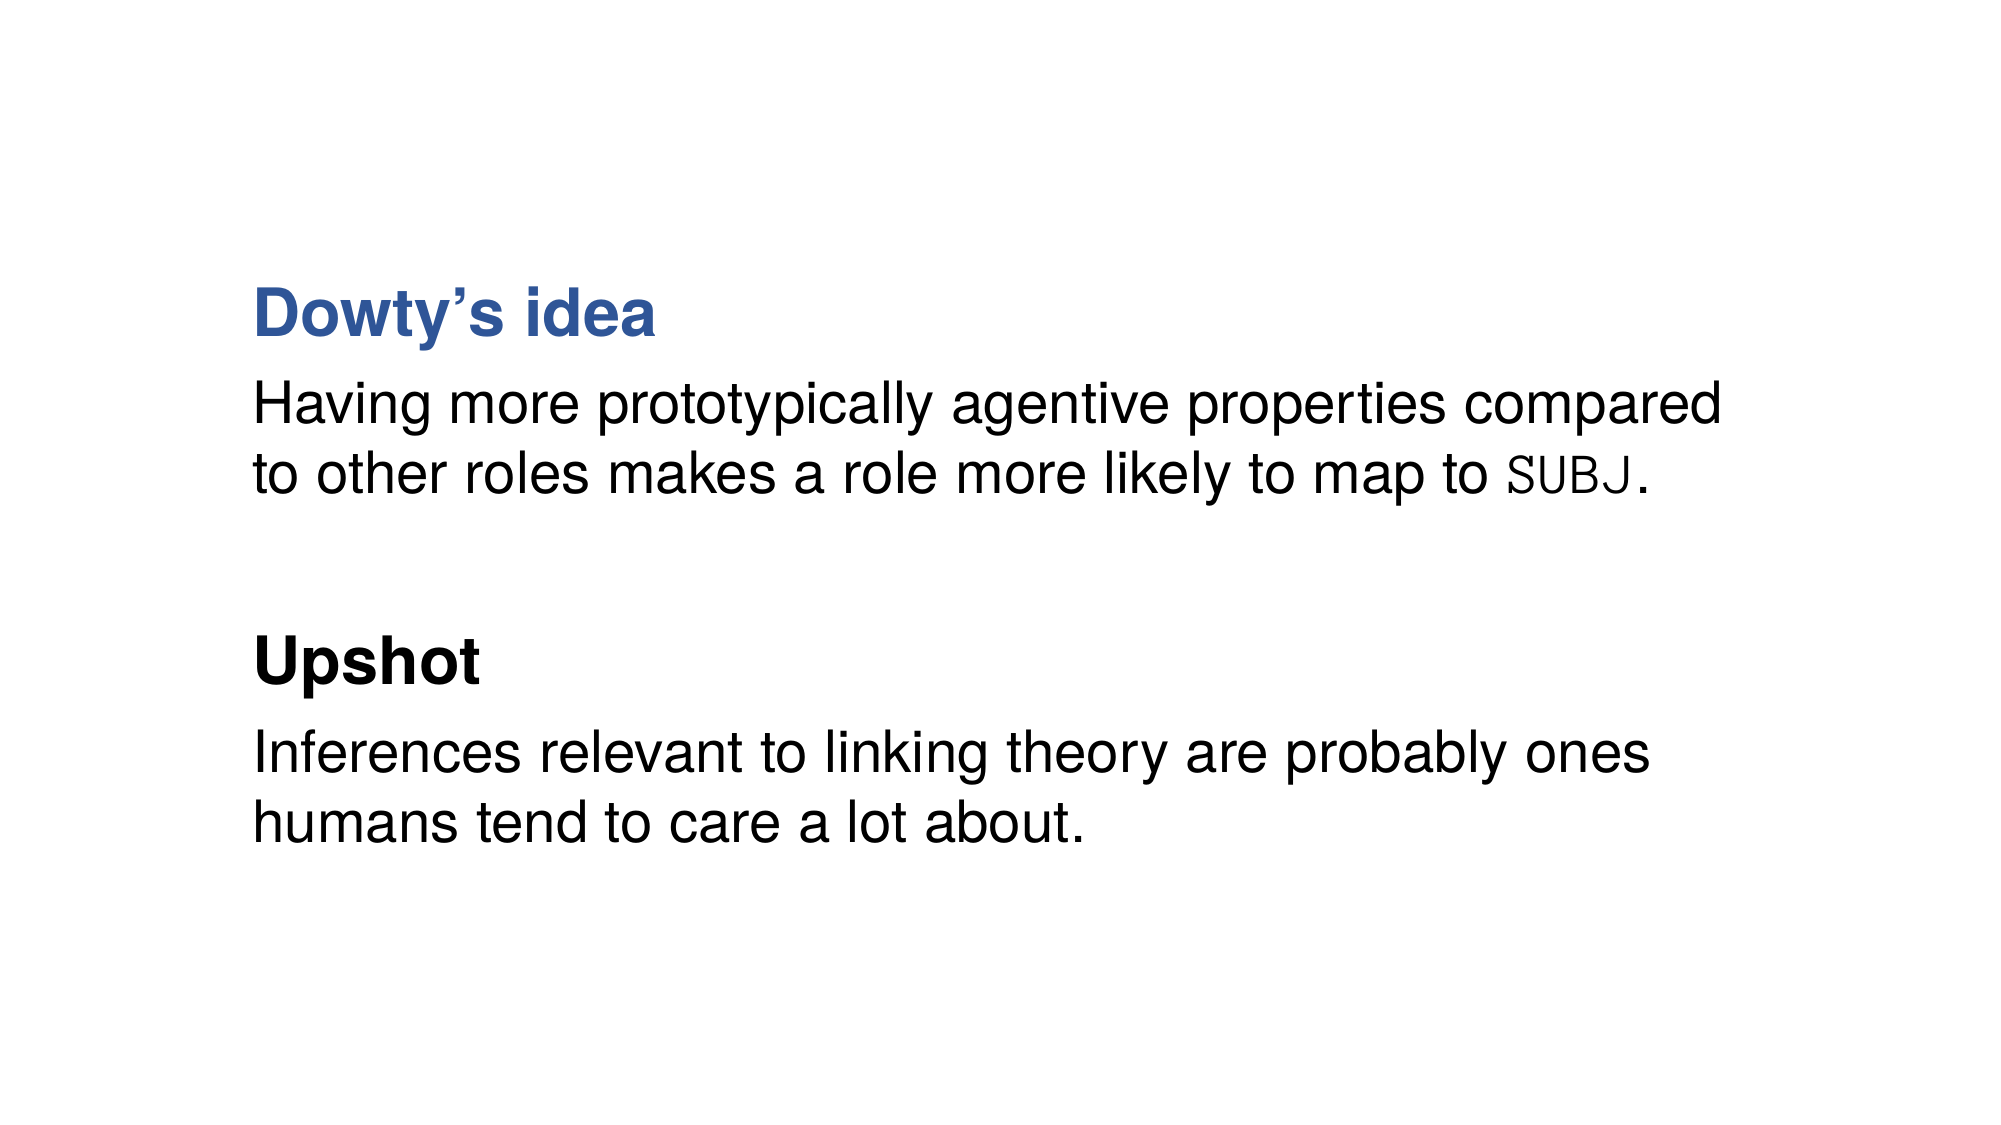

Dowty’s idea
Having more prototypically agentive properties compared to other roles makes a role more likely to map to SUBJ.
Upshot
Inferences relevant to linking theory are probably ones humans tend to care a lot about.